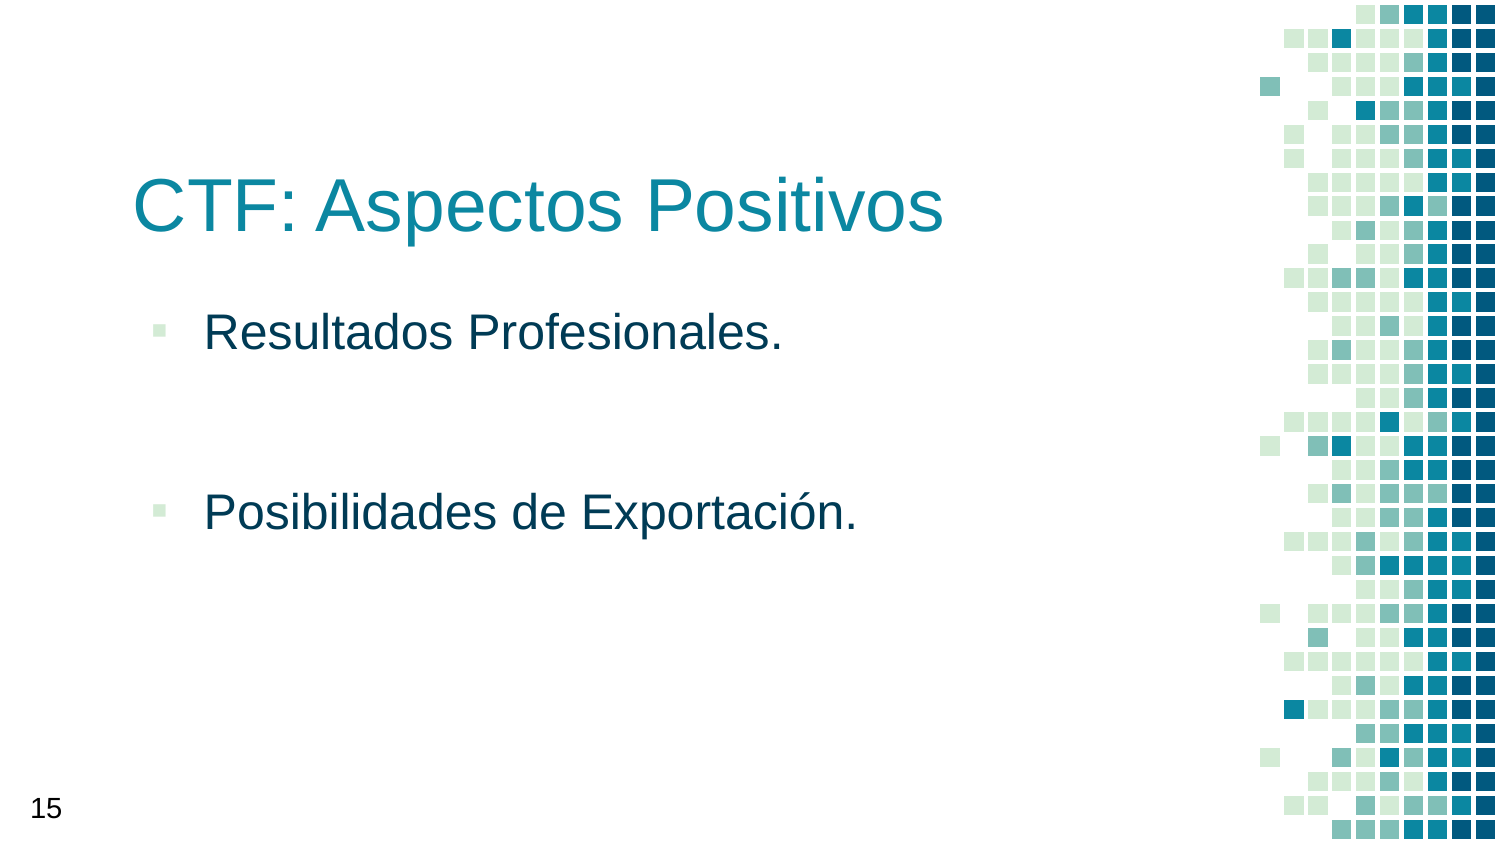

# CTF: Aspectos Positivos
Resultados Profesionales.

Posibilidades de Exportación.
15